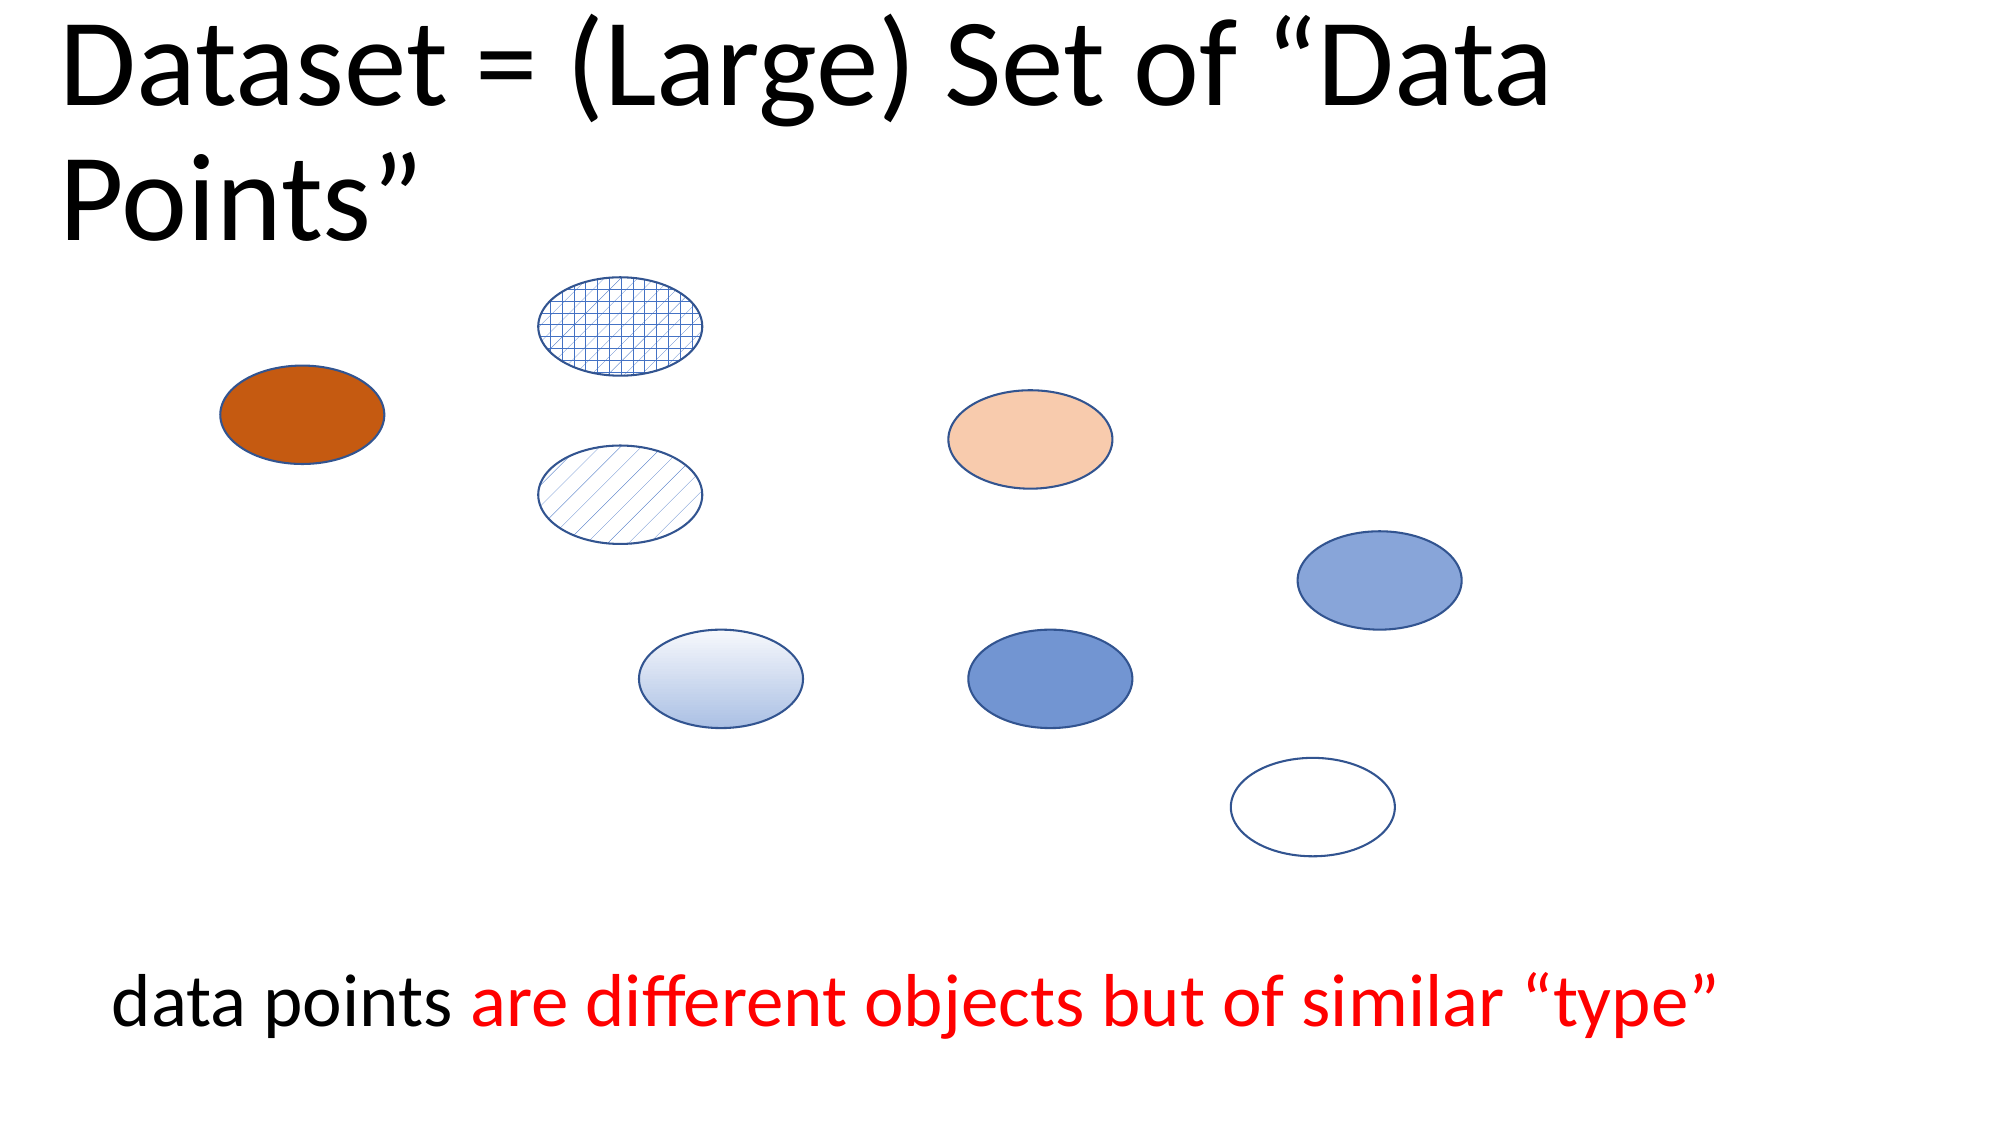

# Dataset = (Large) Set of “Data Points”

data points are different objects but of similar “type”